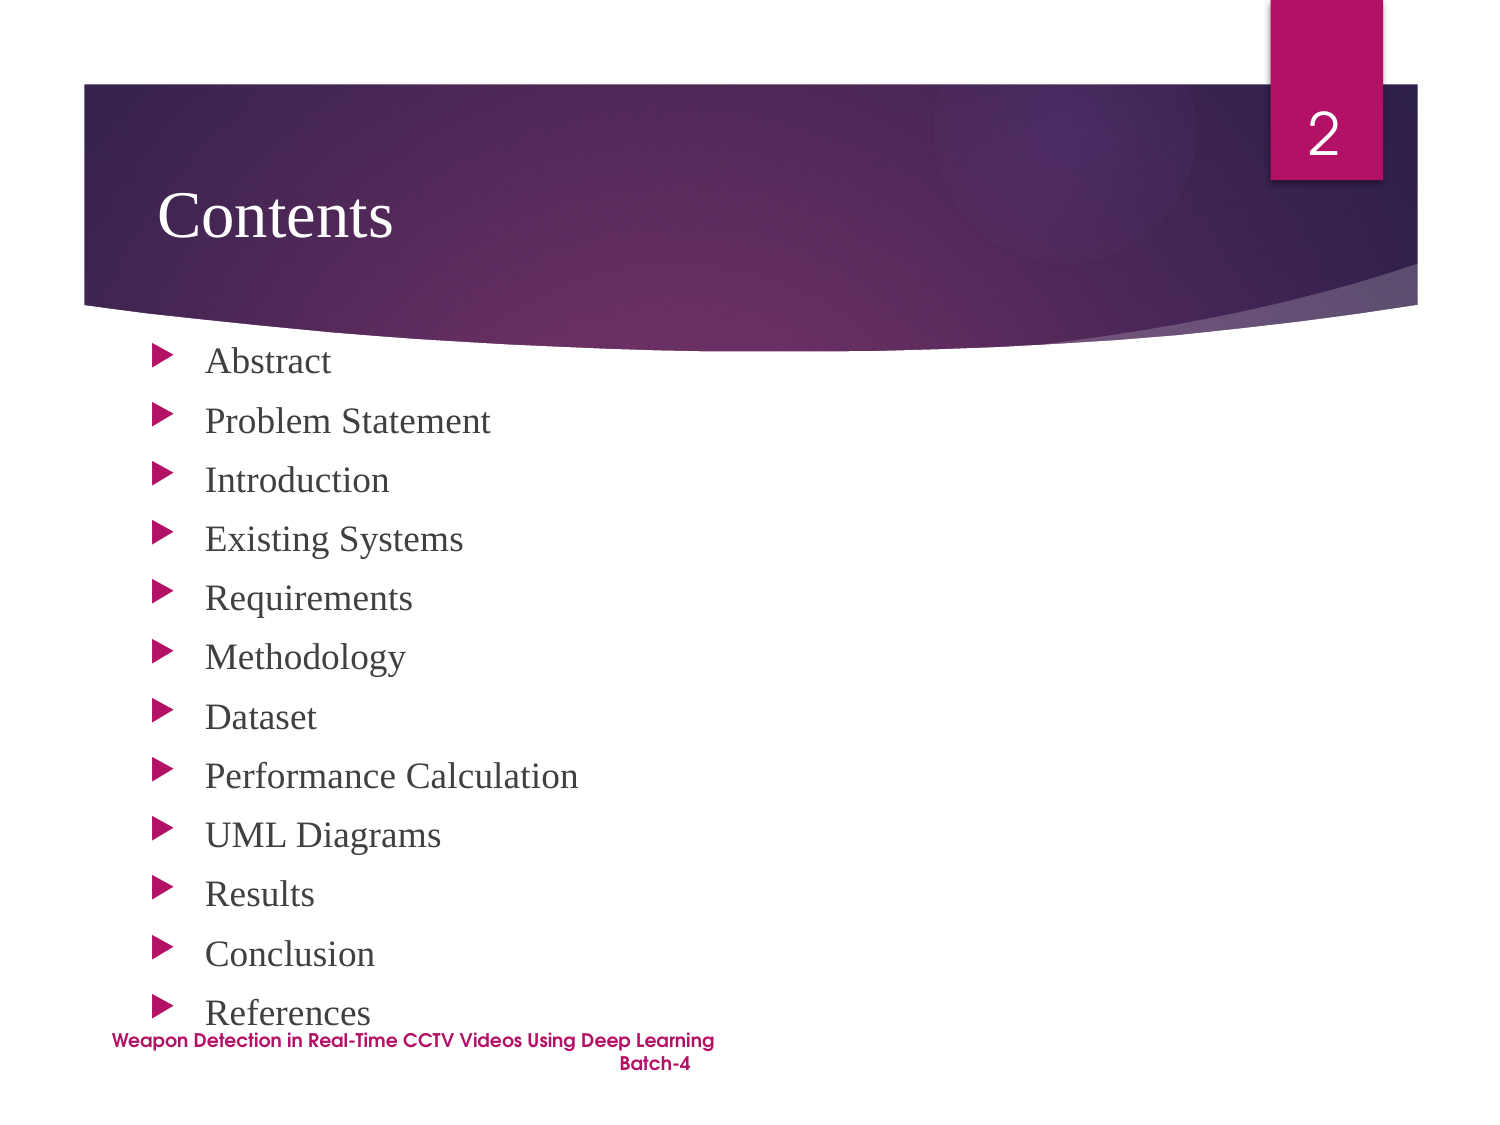

2
# Contents
Abstract
Problem Statement
Introduction
Existing Systems
Requirements
Methodology
Dataset
Performance Calculation
UML Diagrams
Results
Conclusion
References

Weapon Detection in Real-Time CCTV Videos Using Deep Learning                  			    				           Batch-4